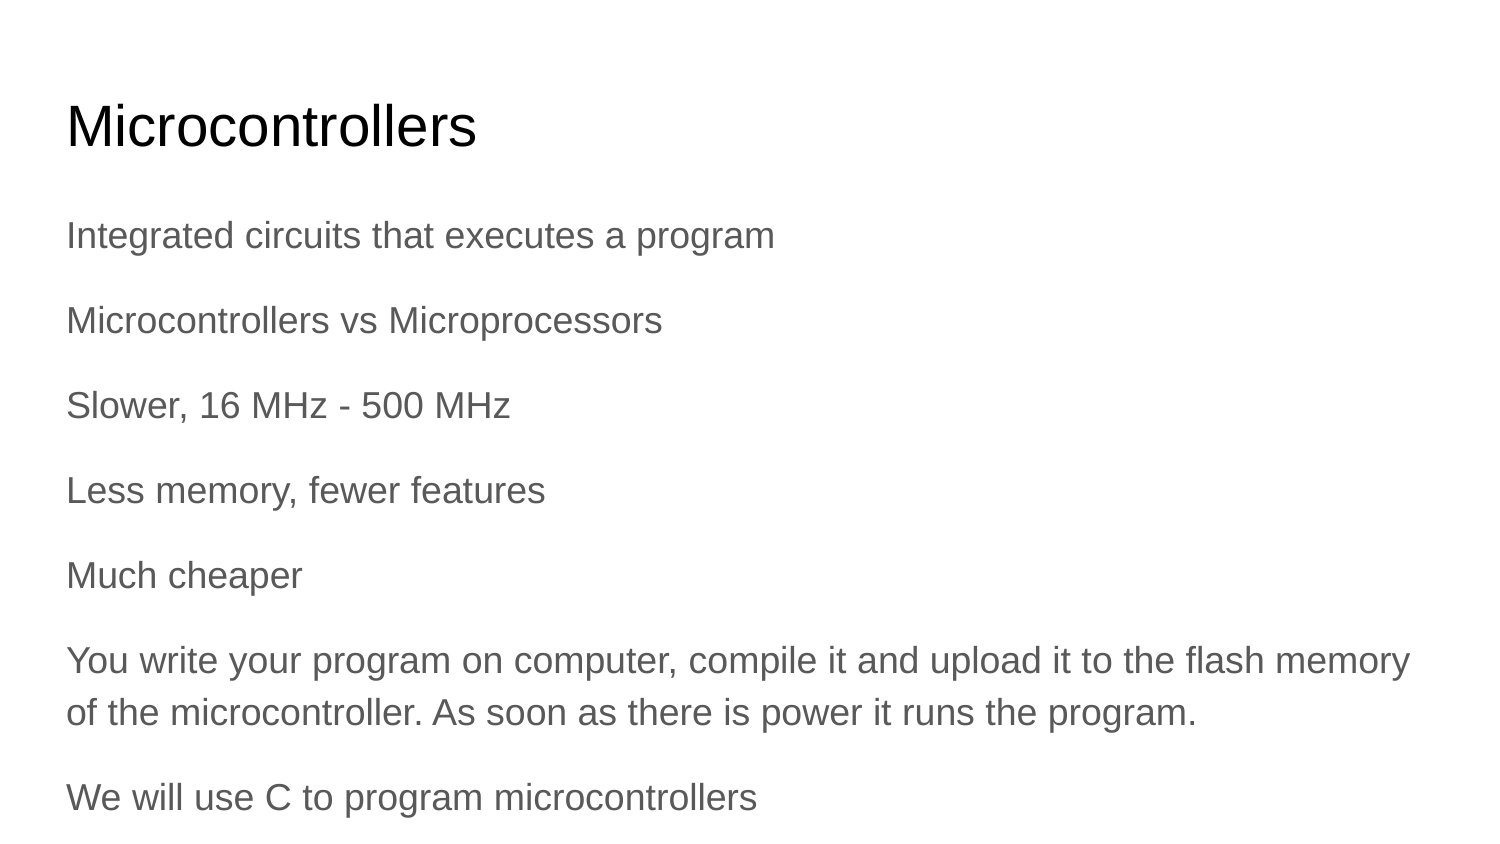

# Microcontrollers
Integrated circuits that executes a program
Microcontrollers vs Microprocessors
Slower, 16 MHz - 500 MHz
Less memory, fewer features
Much cheaper
You write your program on computer, compile it and upload it to the flash memory of the microcontroller. As soon as there is power it runs the program.
We will use C to program microcontrollers